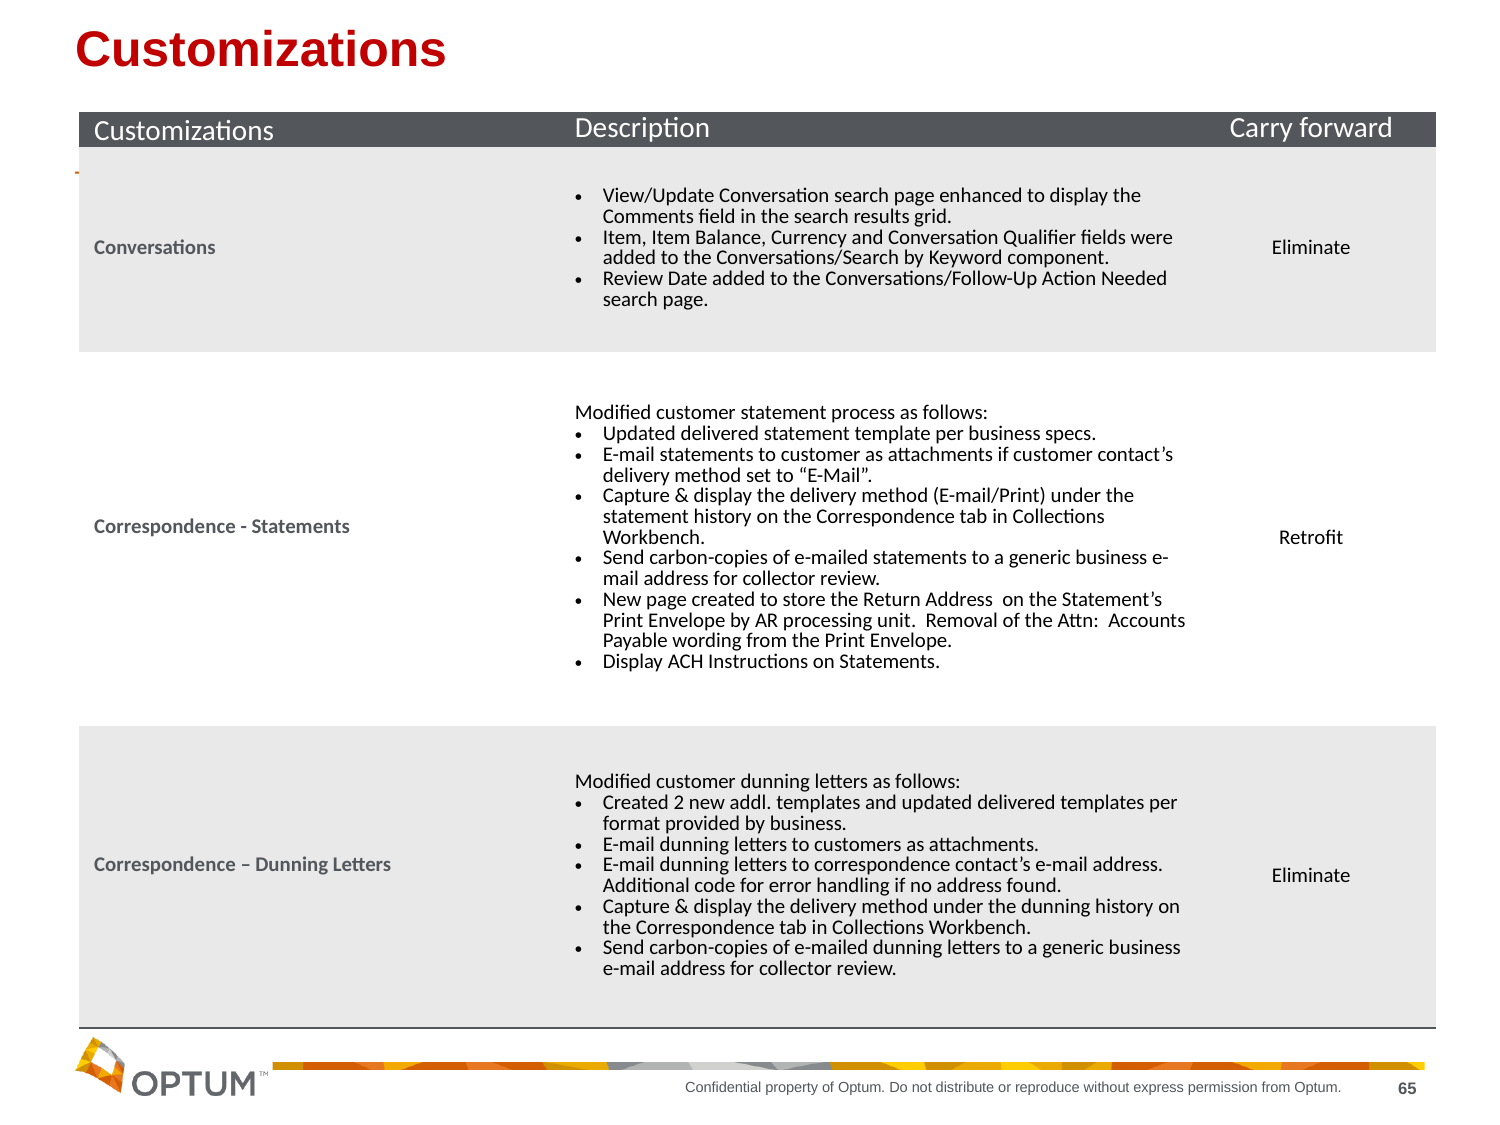

# Customizations
| Customizations | Description | Carry forward |
| --- | --- | --- |
| Conversations | View/Update Conversation search page enhanced to display the Comments field in the search results grid. Item, Item Balance, Currency and Conversation Qualifier fields were added to the Conversations/Search by Keyword component. Review Date added to the Conversations/Follow-Up Action Needed search page. | Eliminate |
| Correspondence - Statements | Modified customer statement process as follows: Updated delivered statement template per business specs. E-mail statements to customer as attachments if customer contact’s delivery method set to “E-Mail”. Capture & display the delivery method (E-mail/Print) under the statement history on the Correspondence tab in Collections Workbench. Send carbon-copies of e-mailed statements to a generic business e-mail address for collector review. New page created to store the Return Address on the Statement’s Print Envelope by AR processing unit. Removal of the Attn: Accounts Payable wording from the Print Envelope. Display ACH Instructions on Statements. | Retrofit |
| Correspondence – Dunning Letters | Modified customer dunning letters as follows: Created 2 new addl. templates and updated delivered templates per format provided by business. E-mail dunning letters to customers as attachments. E-mail dunning letters to correspondence contact’s e-mail address. Additional code for error handling if no address found. Capture & display the delivery method under the dunning history on the Correspondence tab in Collections Workbench. Send carbon-copies of e-mailed dunning letters to a generic business e-mail address for collector review. | Eliminate |